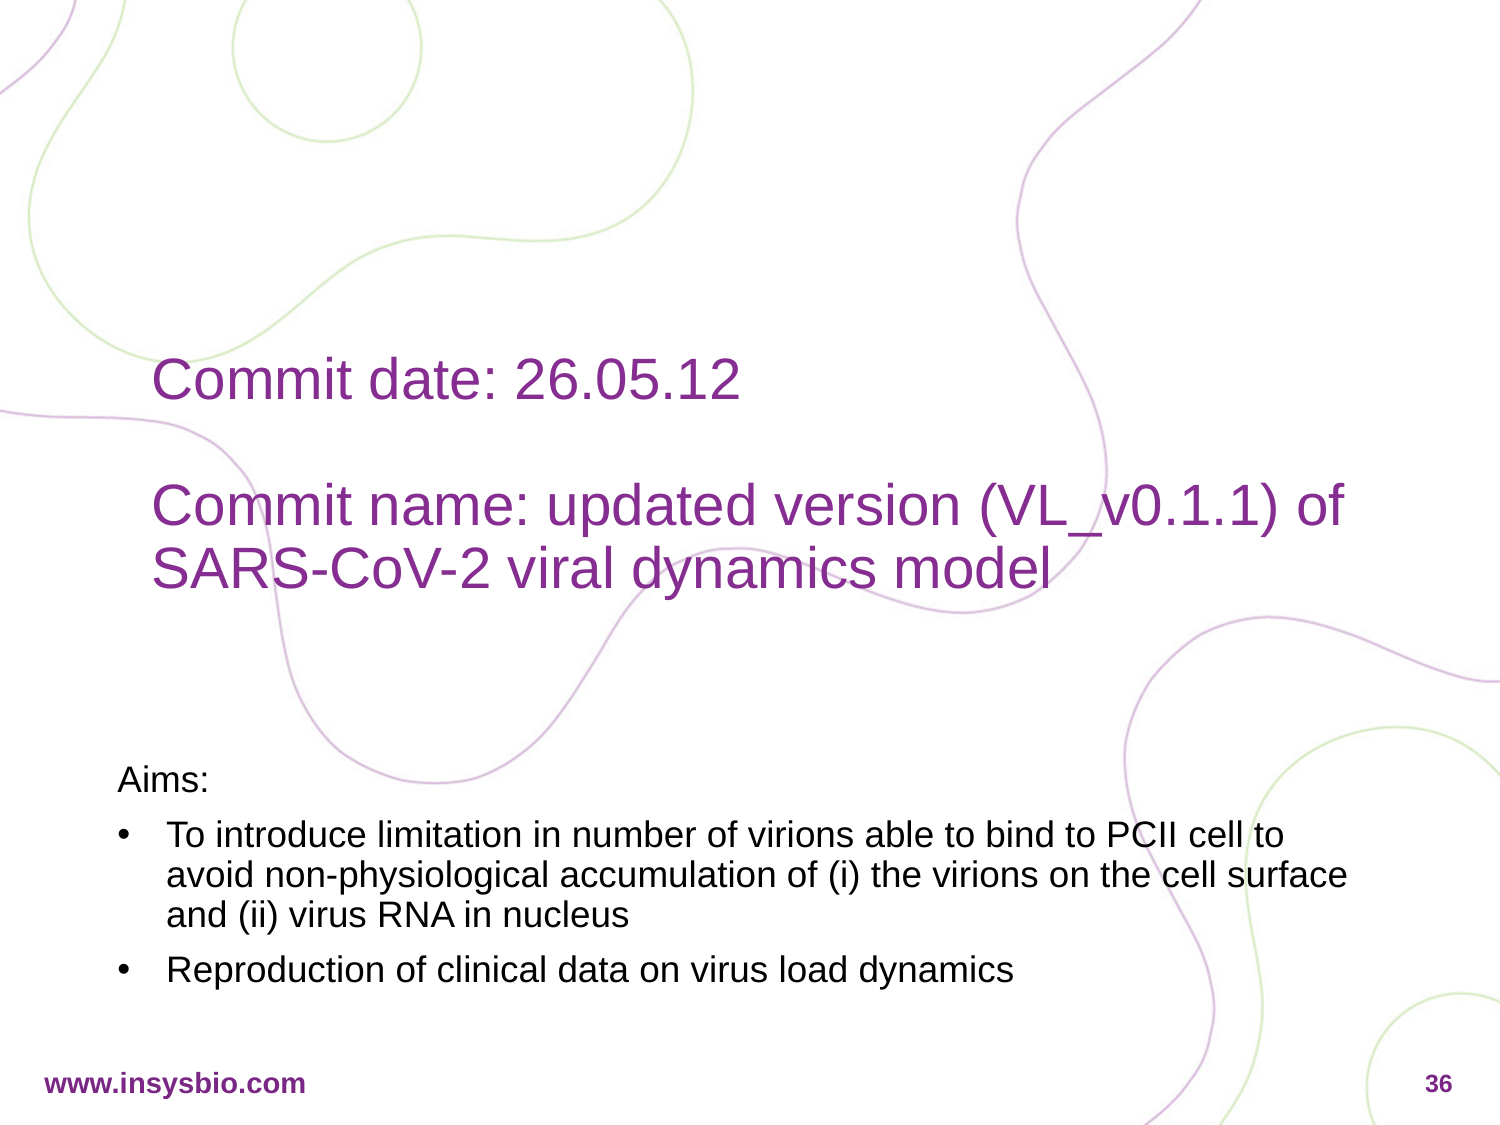

# Commit date: 26.05.12 Commit name: updated version (VL_v0.1.1) of SARS-CoV-2 viral dynamics model
Aims:
To introduce limitation in number of virions able to bind to PCII cell to avoid non-physiological accumulation of (i) the virions on the cell surface and (ii) virus RNA in nucleus
Reproduction of clinical data on virus load dynamics
36